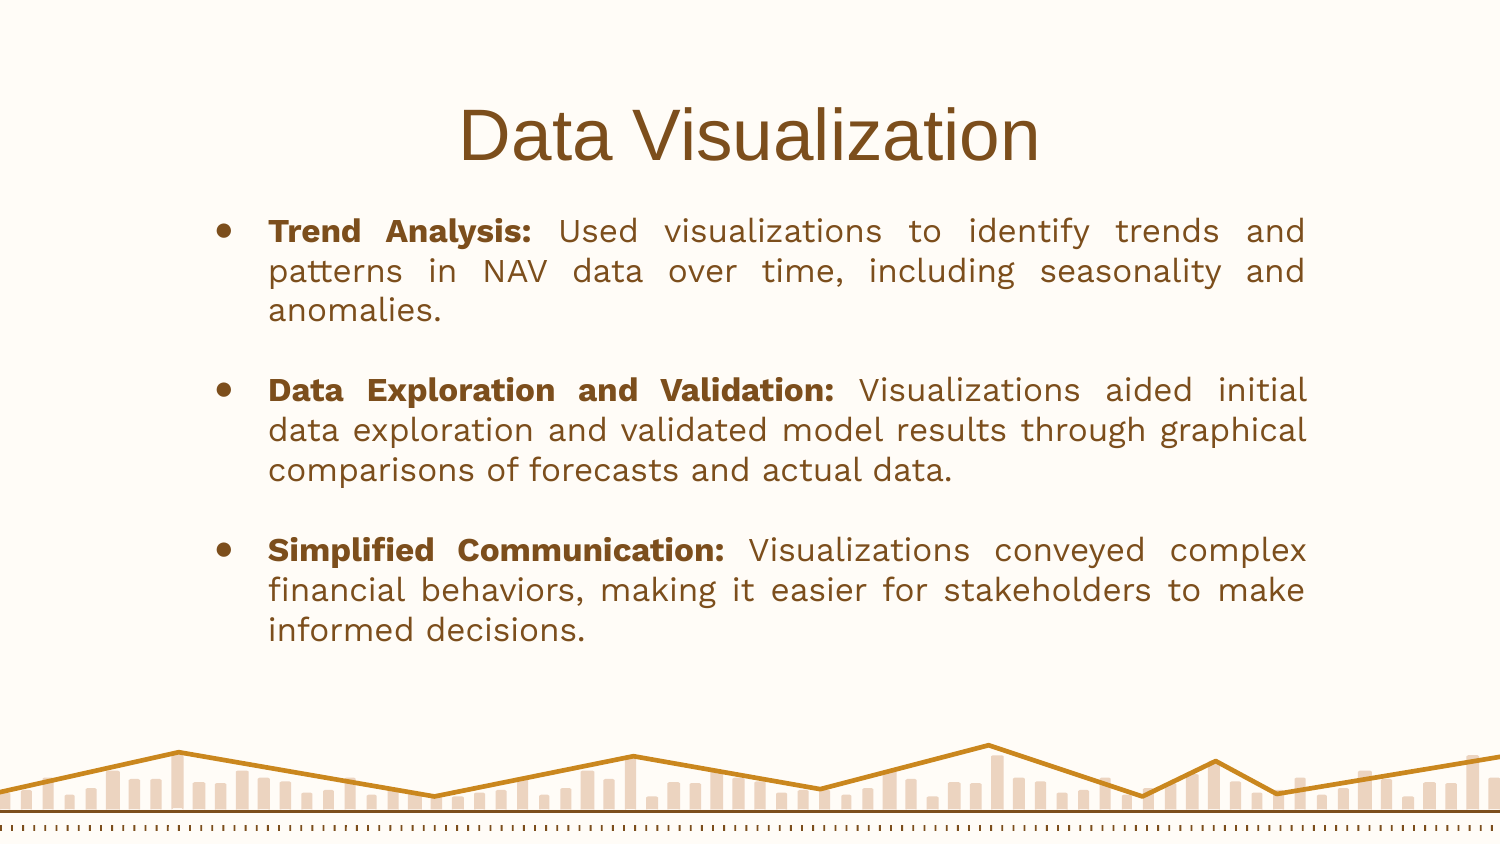

# Data Visualization
Trend Analysis: Used visualizations to identify trends and patterns in NAV data over time, including seasonality and anomalies.

Data Exploration and Validation: Visualizations aided initial data exploration and validated model results through graphical comparisons of forecasts and actual data.

Simplified Communication: Visualizations conveyed complex financial behaviors, making it easier for stakeholders to make informed decisions.